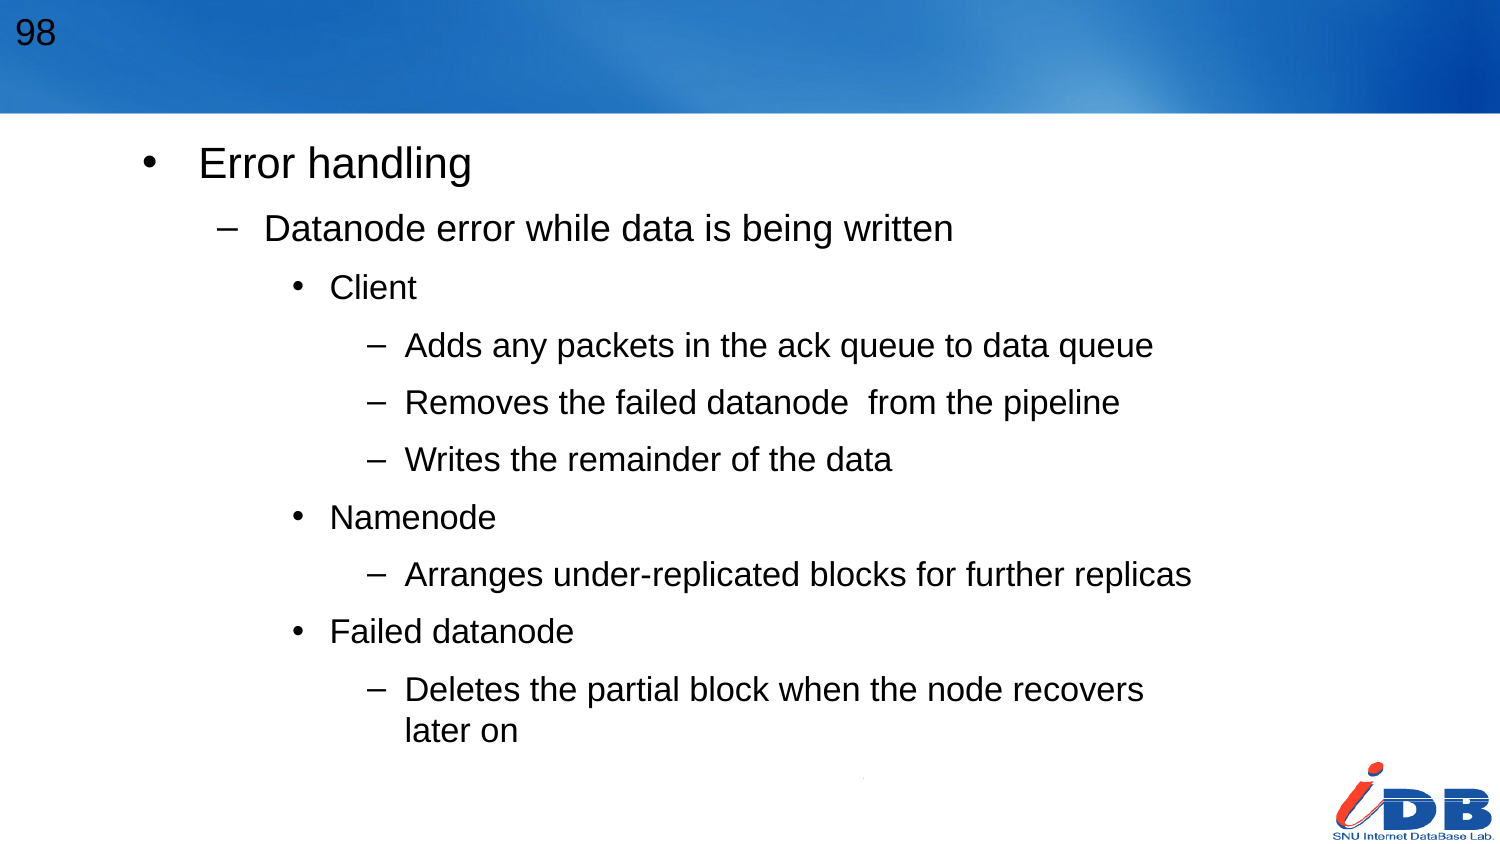

# Anatomy of a File Write (cont’d)
98
Error handling
Datanode error while data is being written
Client
Adds any packets in the ack queue to data queue
Removes the failed datanode  from the pipeline
Writes the remainder of the data
Namenode
Arranges under-replicated blocks for further replicas
Failed datanode
Deletes the partial block when the node recovers later on